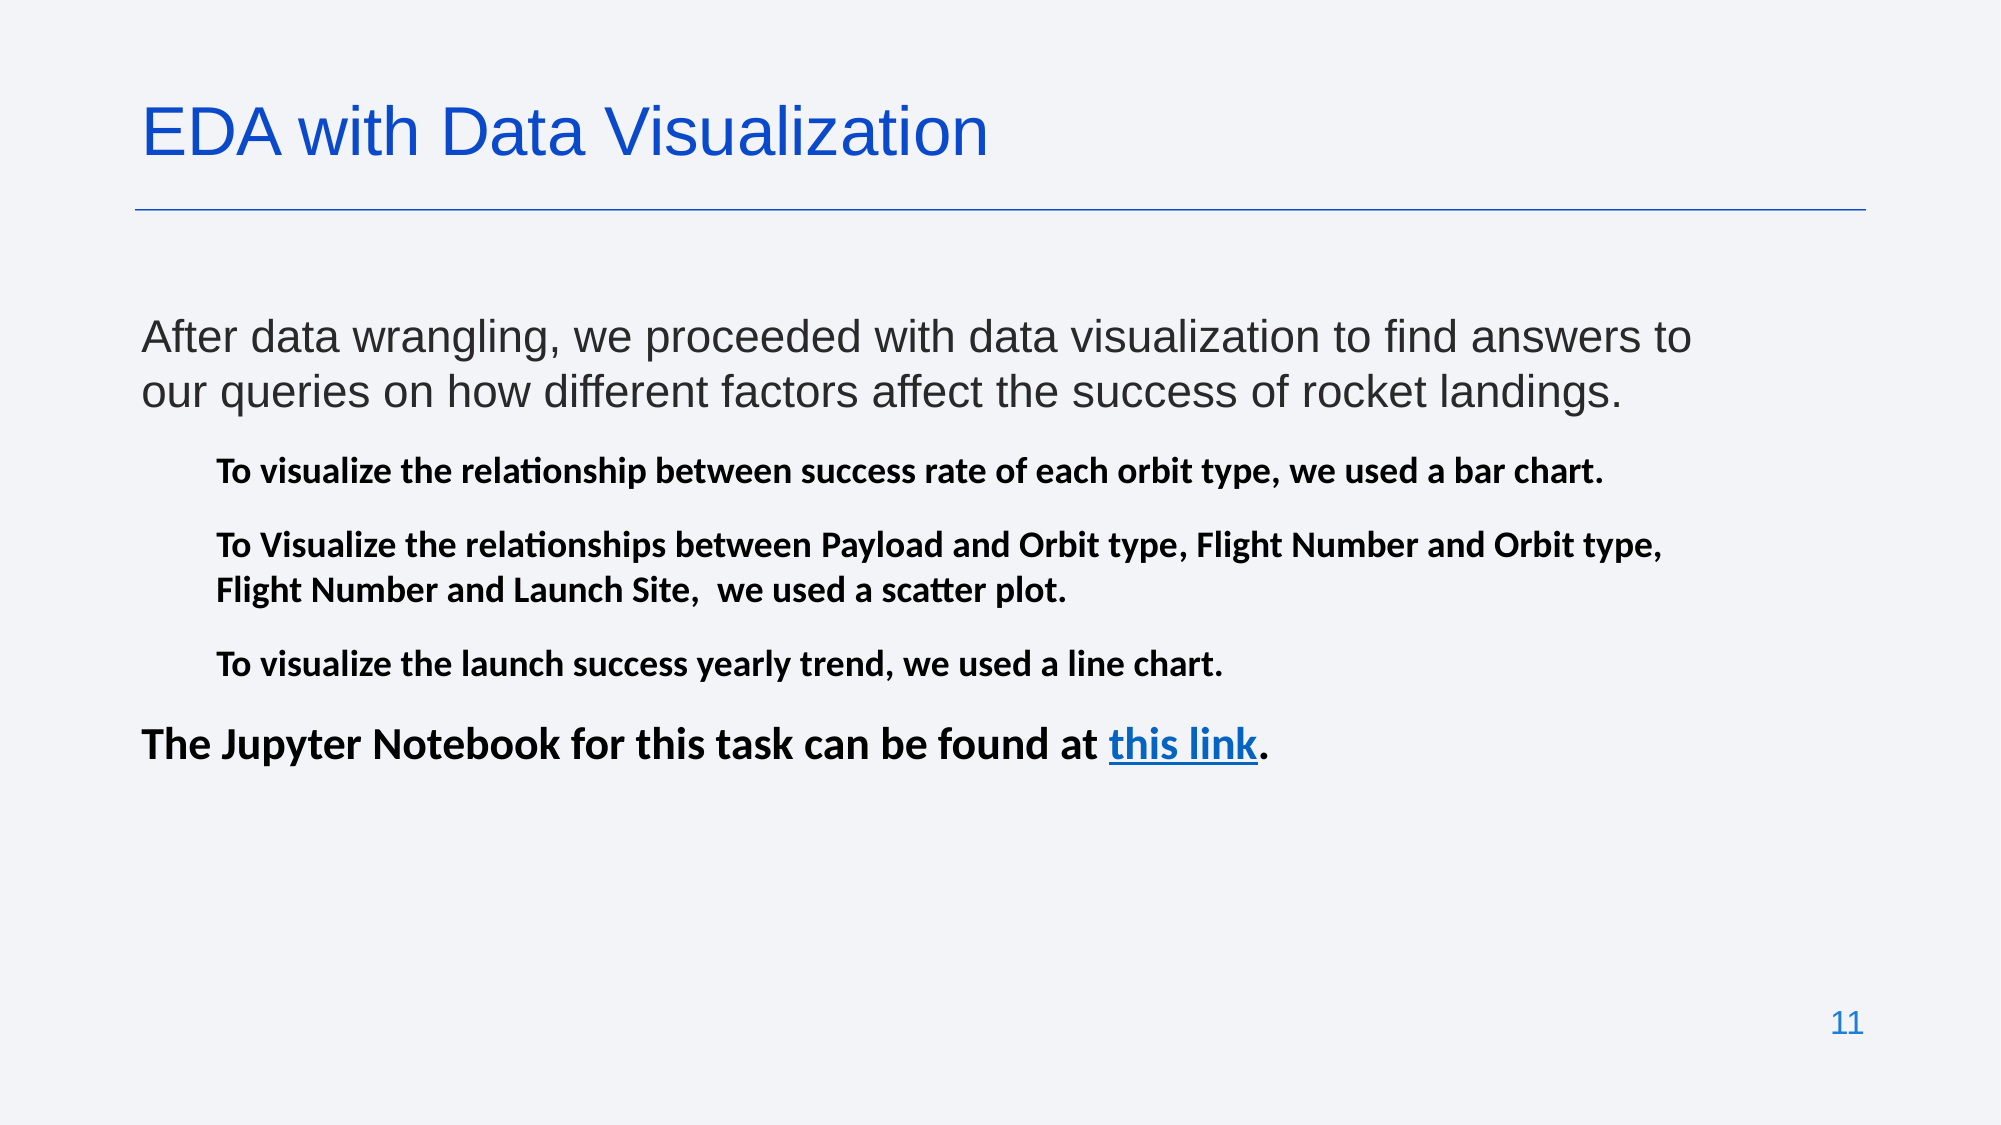

EDA with Data Visualization
After data wrangling, we proceeded with data visualization to find answers to our queries on how different factors affect the success of rocket landings.
To visualize the relationship between success rate of each orbit type, we used a bar chart.
To Visualize the relationships between Payload and Orbit type, Flight Number and Orbit type, Flight Number and Launch Site,  we used a scatter plot.
To visualize the launch success yearly trend, we used a line chart.
The Jupyter Notebook for this task can be found at this link.

11